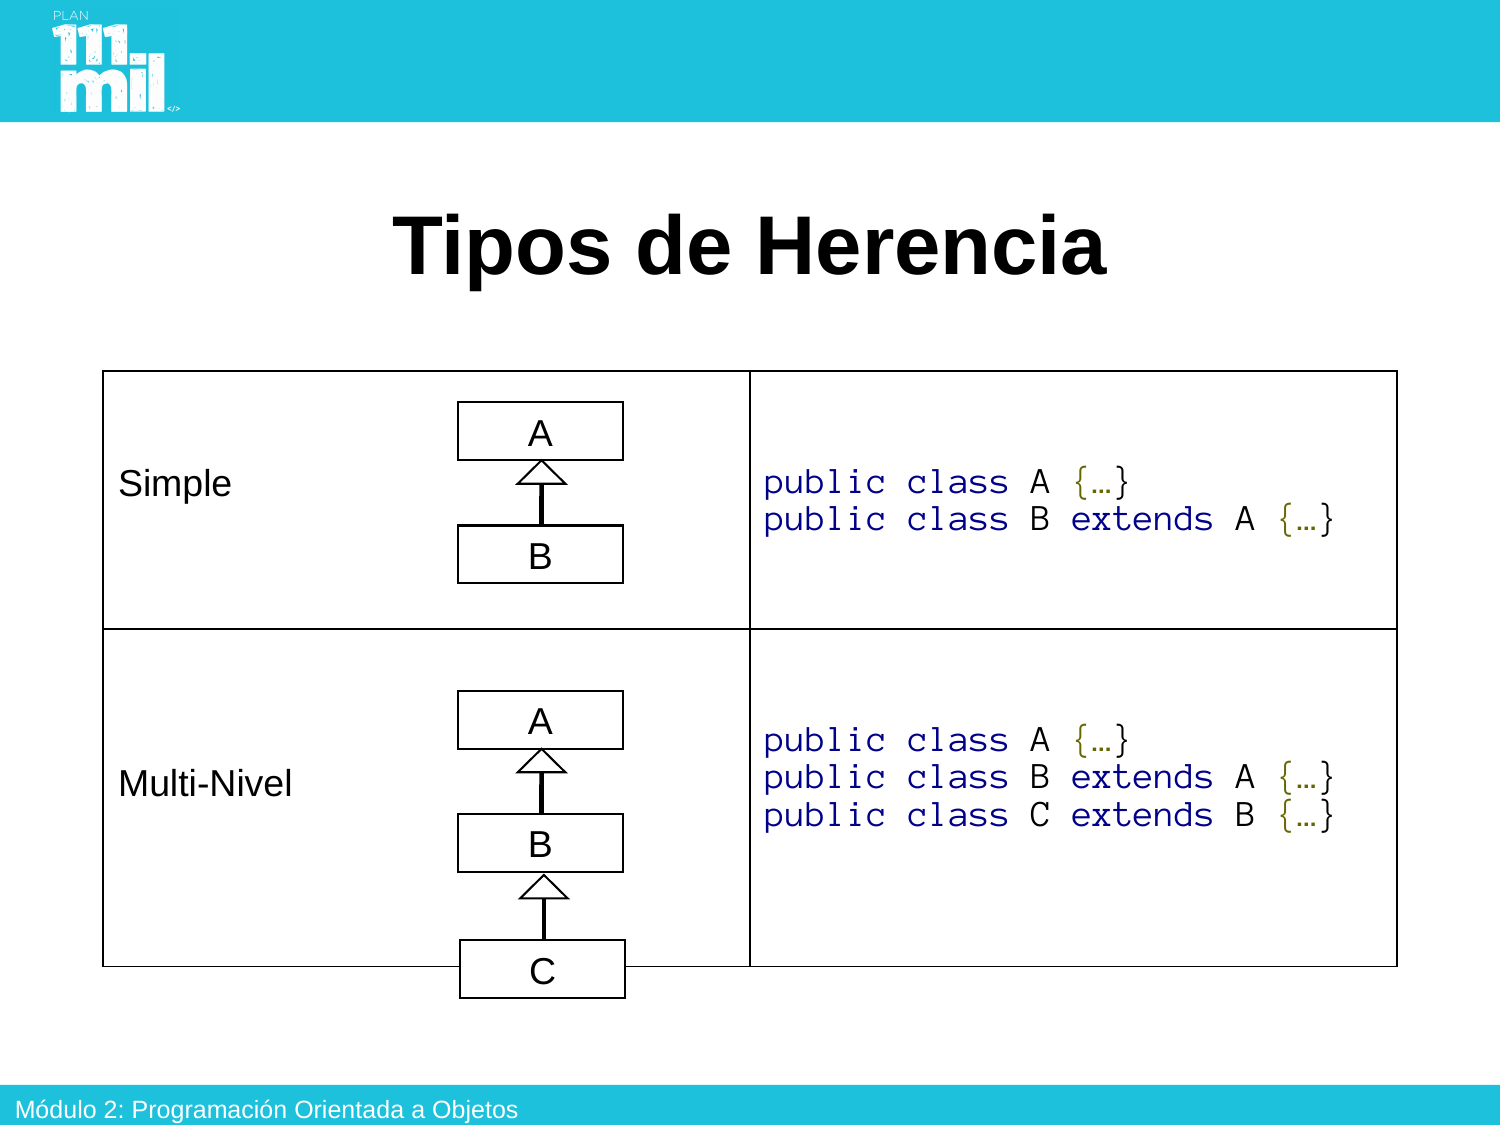

# Tipos de Herencia
| Simple | public class A {…} public class B extends A {…} |
| --- | --- |
| Multi-Nivel | public class A {…} public class B extends A {…} public class C extends B {…} |
A

B
A

B

C
Módulo 2: Programación Orientada a Objetos